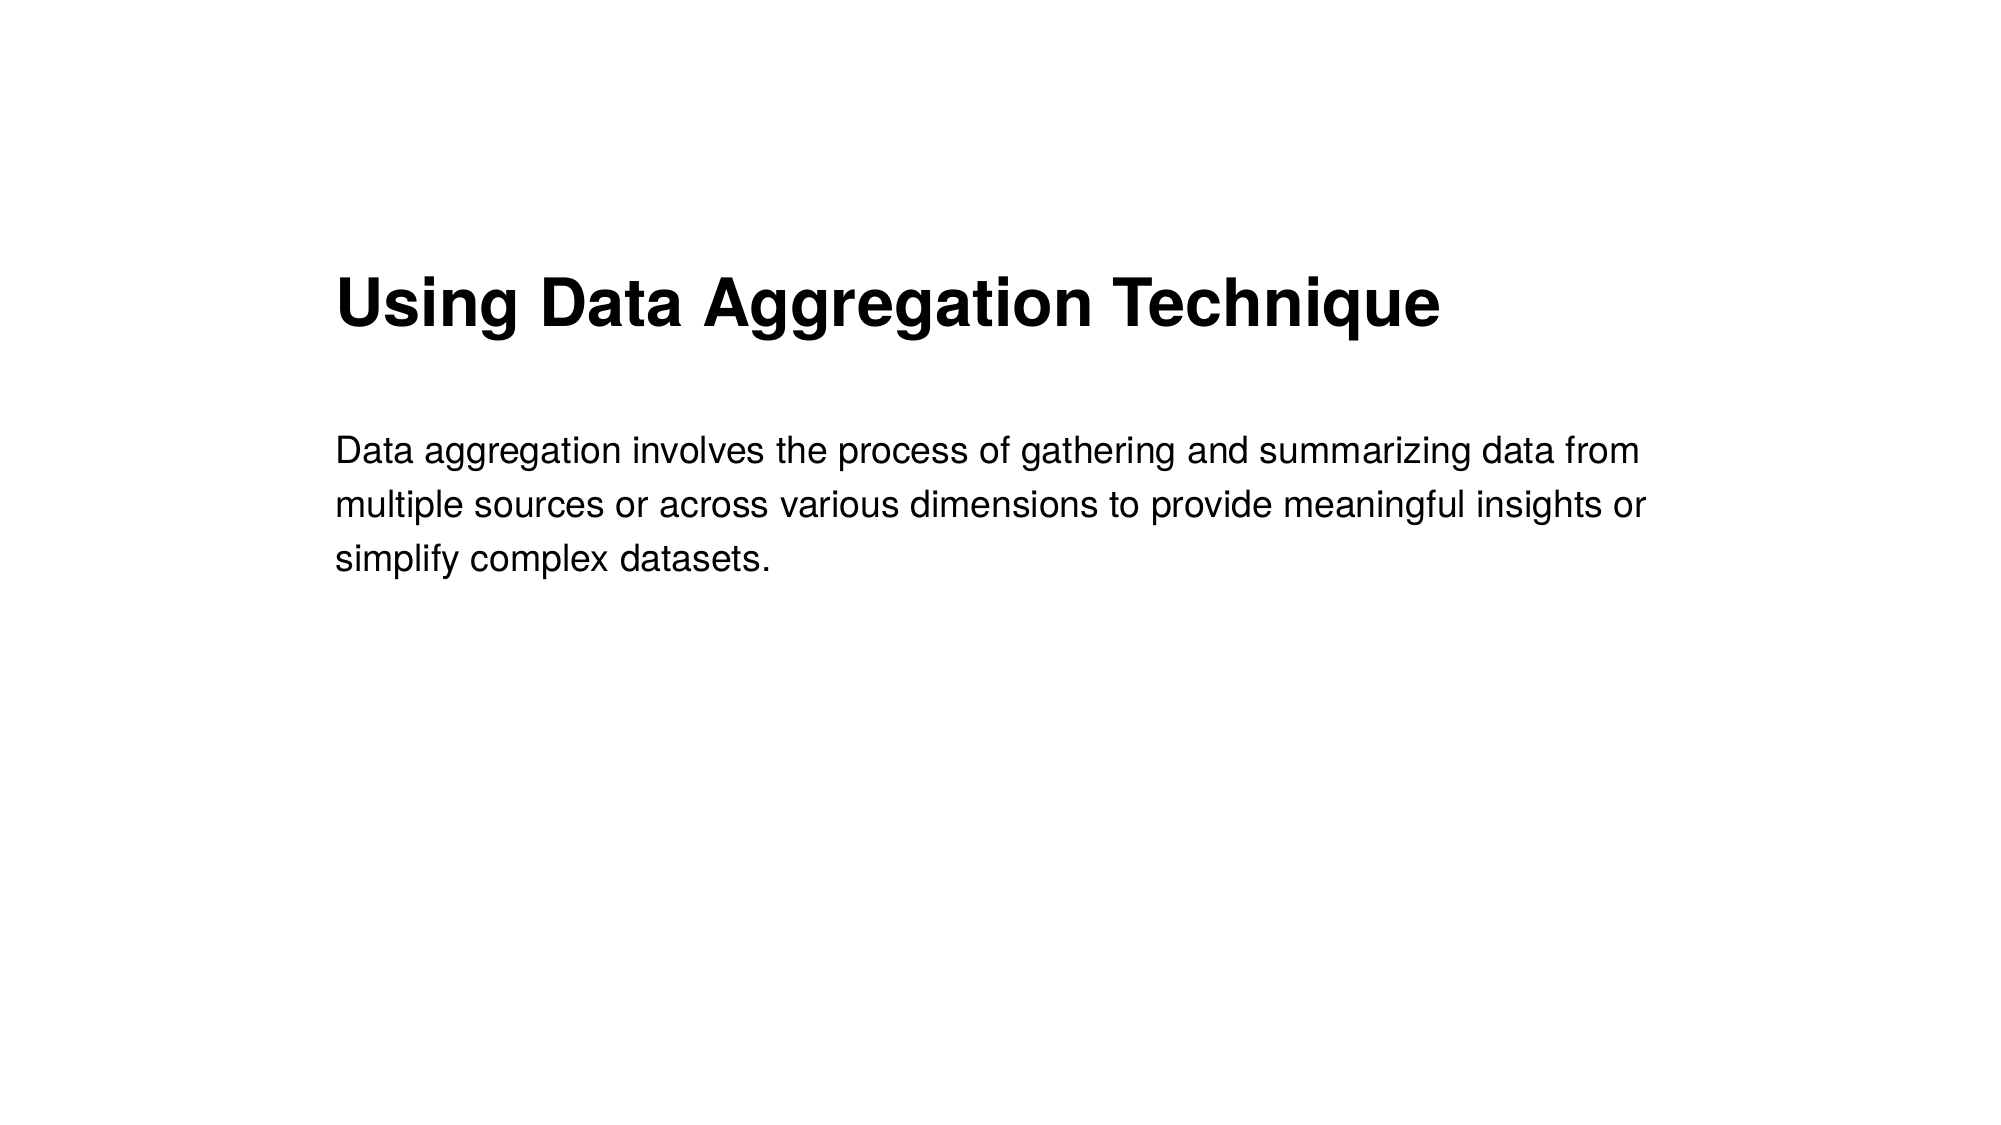

# Using Data Aggregation Technique
Data aggregation involves the process of gathering and summarizing data from multiple sources or across various dimensions to provide meaningful insights or simplify complex datasets.